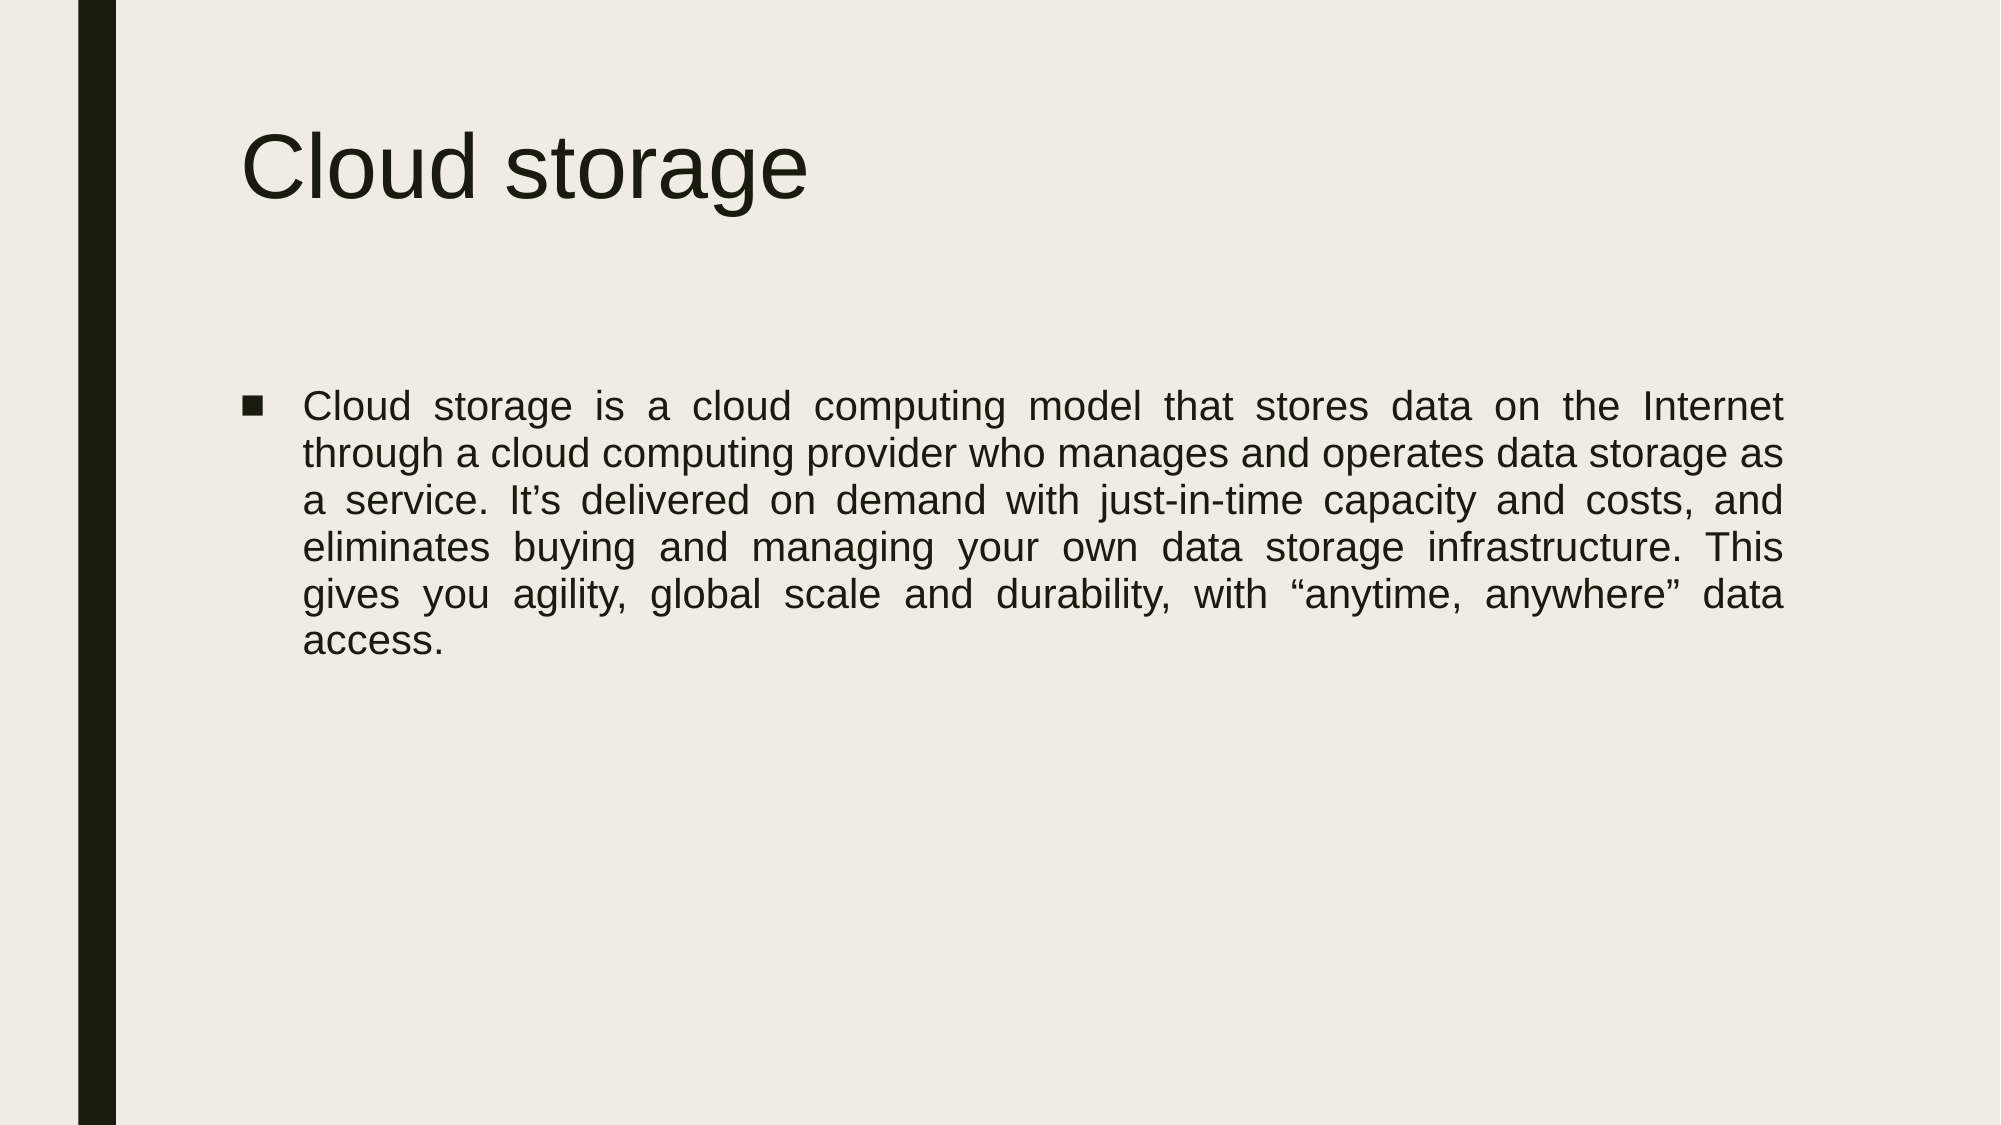

# Cloud storage
Cloud storage is a cloud computing model that stores data on the Internet through a cloud computing provider who manages and operates data storage as a service. It’s delivered on demand with just-in-time capacity and costs, and eliminates buying and managing your own data storage infrastructure. This gives you agility, global scale and durability, with “anytime, anywhere” data access.